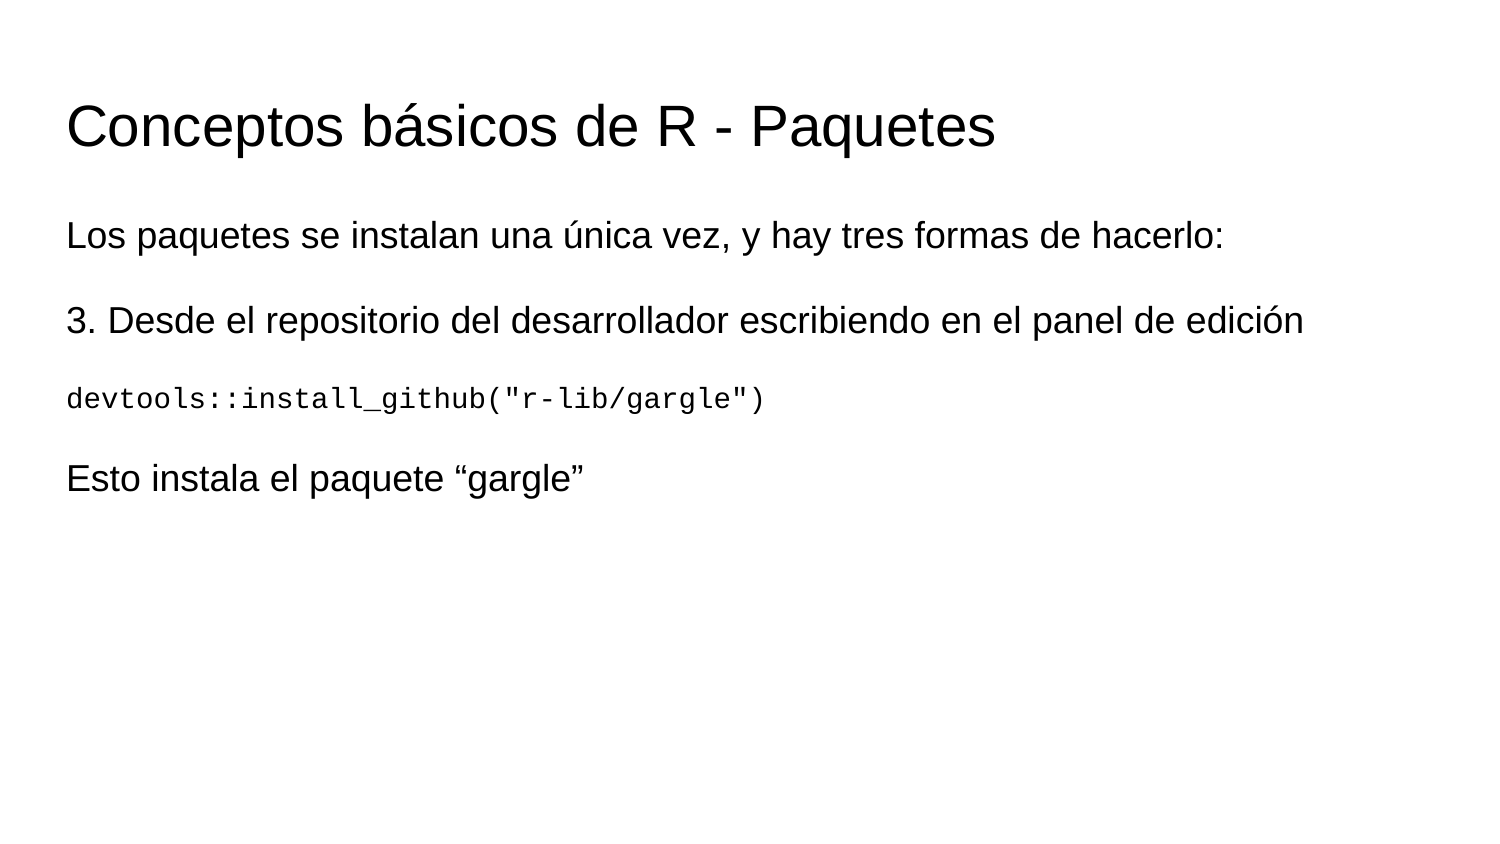

# Conceptos básicos de R - Paquetes
Los paquetes se instalan una única vez, y hay tres formas de hacerlo:
3. Desde el repositorio del desarrollador escribiendo en el panel de edición
devtools::install_github("r-lib/gargle")
Esto instala el paquete “gargle”